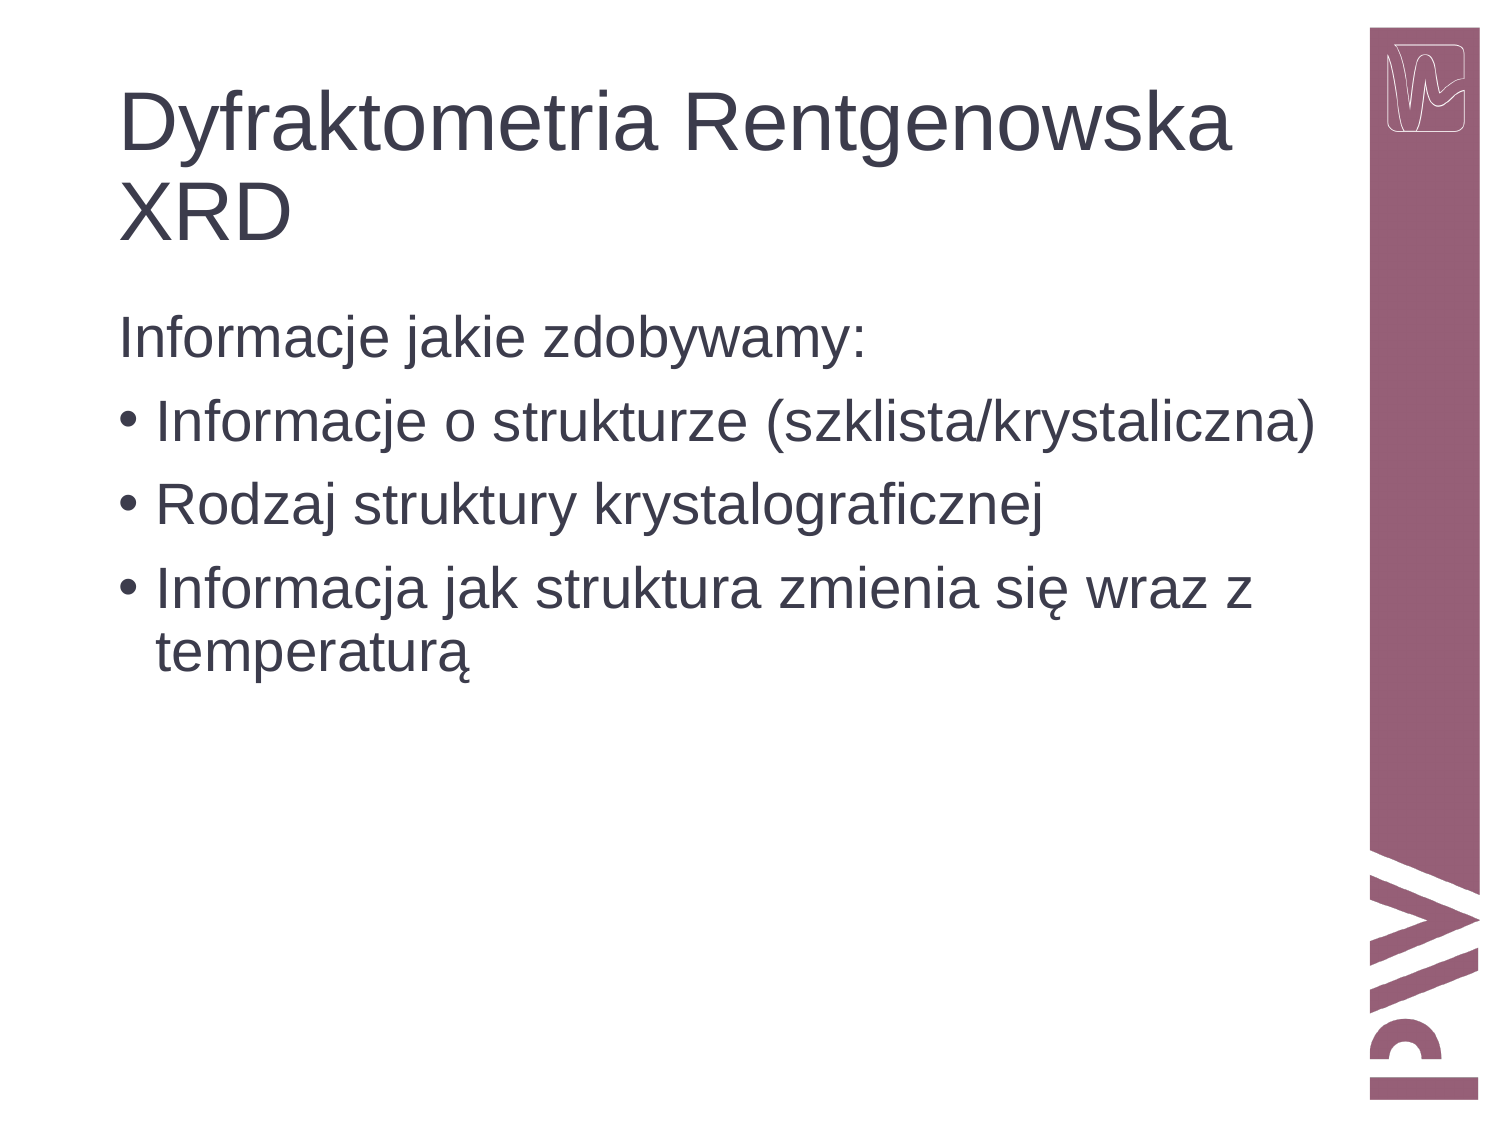

# Dyfraktometria Rentgenowska XRD
Informacje jakie zdobywamy:
Informacje o strukturze (szklista/krystaliczna)
Rodzaj struktury krystalograficznej
Informacja jak struktura zmienia się wraz z temperaturą